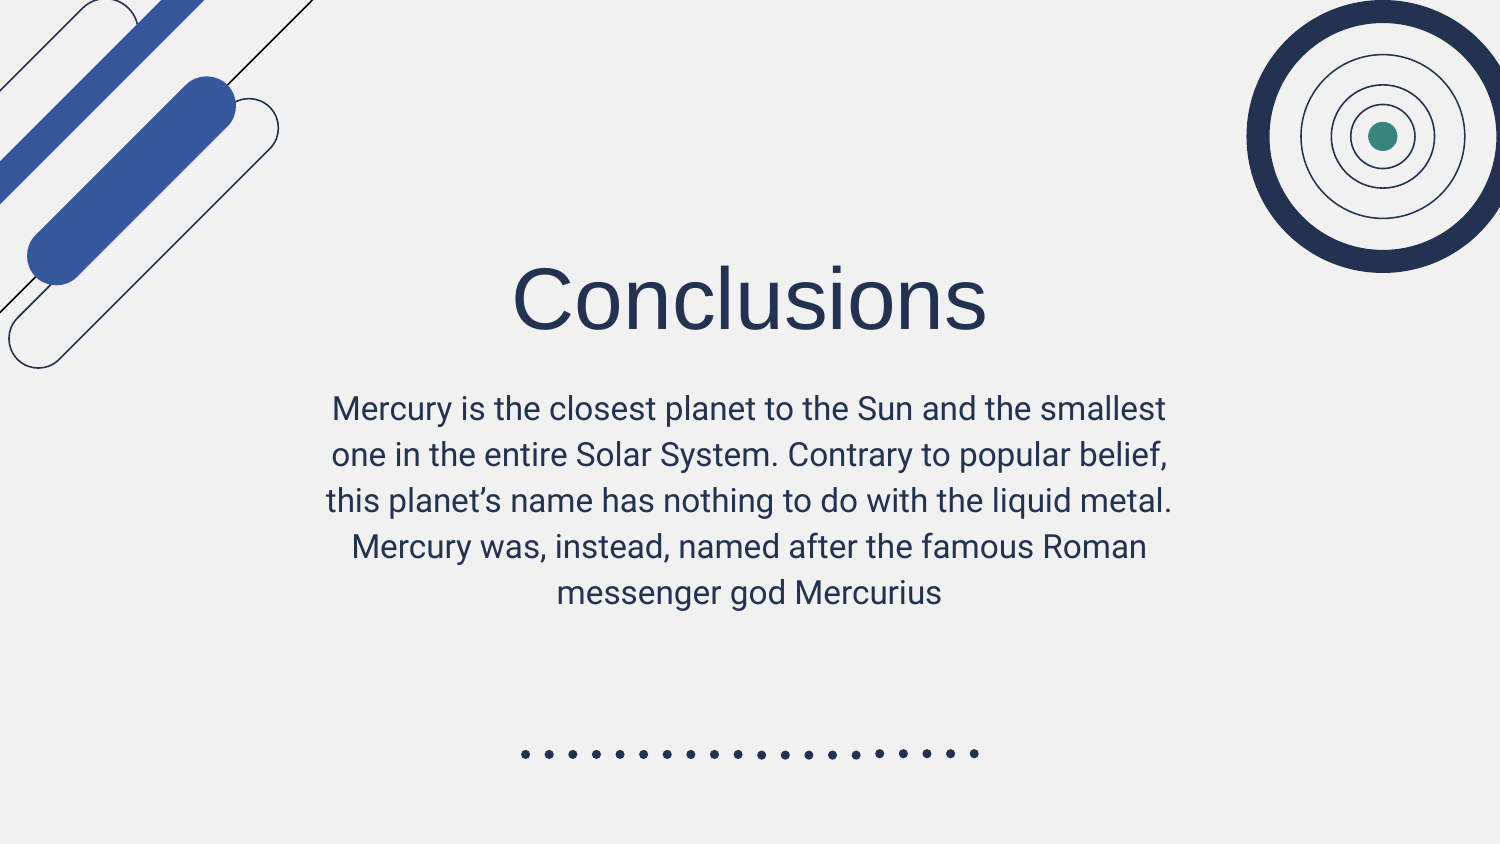

# Conclusions
Mercury is the closest planet to the Sun and the smallest one in the entire Solar System. Contrary to popular belief, this planet’s name has nothing to do with the liquid metal. Mercury was, instead, named after the famous Roman messenger god Mercurius